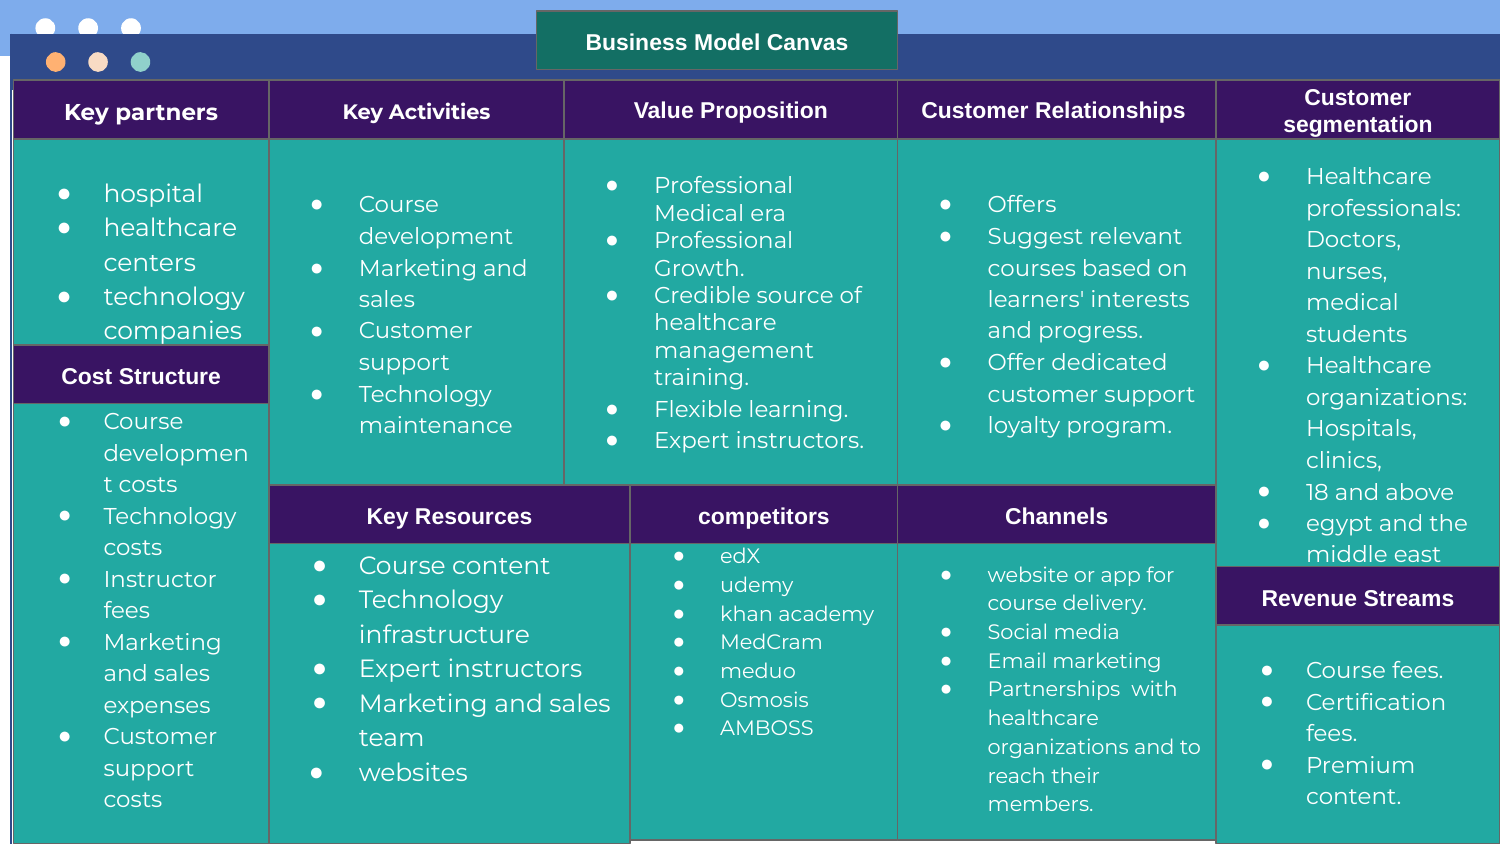

Business Model Canvas

Key partners

Key Activities

Value Proposition
Customer Relationships
Customer segmentation

hospital
healthcare centers
technology companies
Course development
Marketing and sales
Customer support
Technology maintenance
Professional Medical era
Professional Growth.
Credible source of healthcare management training.
Flexible learning.
Expert instructors.
Offers
Suggest relevant courses based on learners' interests and progress.
Offer dedicated customer support
loyalty program.
Healthcare professionals: Doctors, nurses, medical students
Healthcare organizations: Hospitals, clinics,
18 and above
egypt and the middle east

Cost Structure

Course development costs
Technology costs
Instructor fees
Marketing and sales expenses
Customer support costs

Course content
Technology infrastructure
Expert instructors
Marketing and sales team
websites

Key Resources

competitors

Channels

edX
udemy
khan academy
MedCram
meduo
Osmosis
AMBOSS

website or app for course delivery.
Social media
Email marketing
Partnerships  with healthcare organizations and to reach their members.

Revenue Streams

Course fees.
Certification fees.
Premium content.